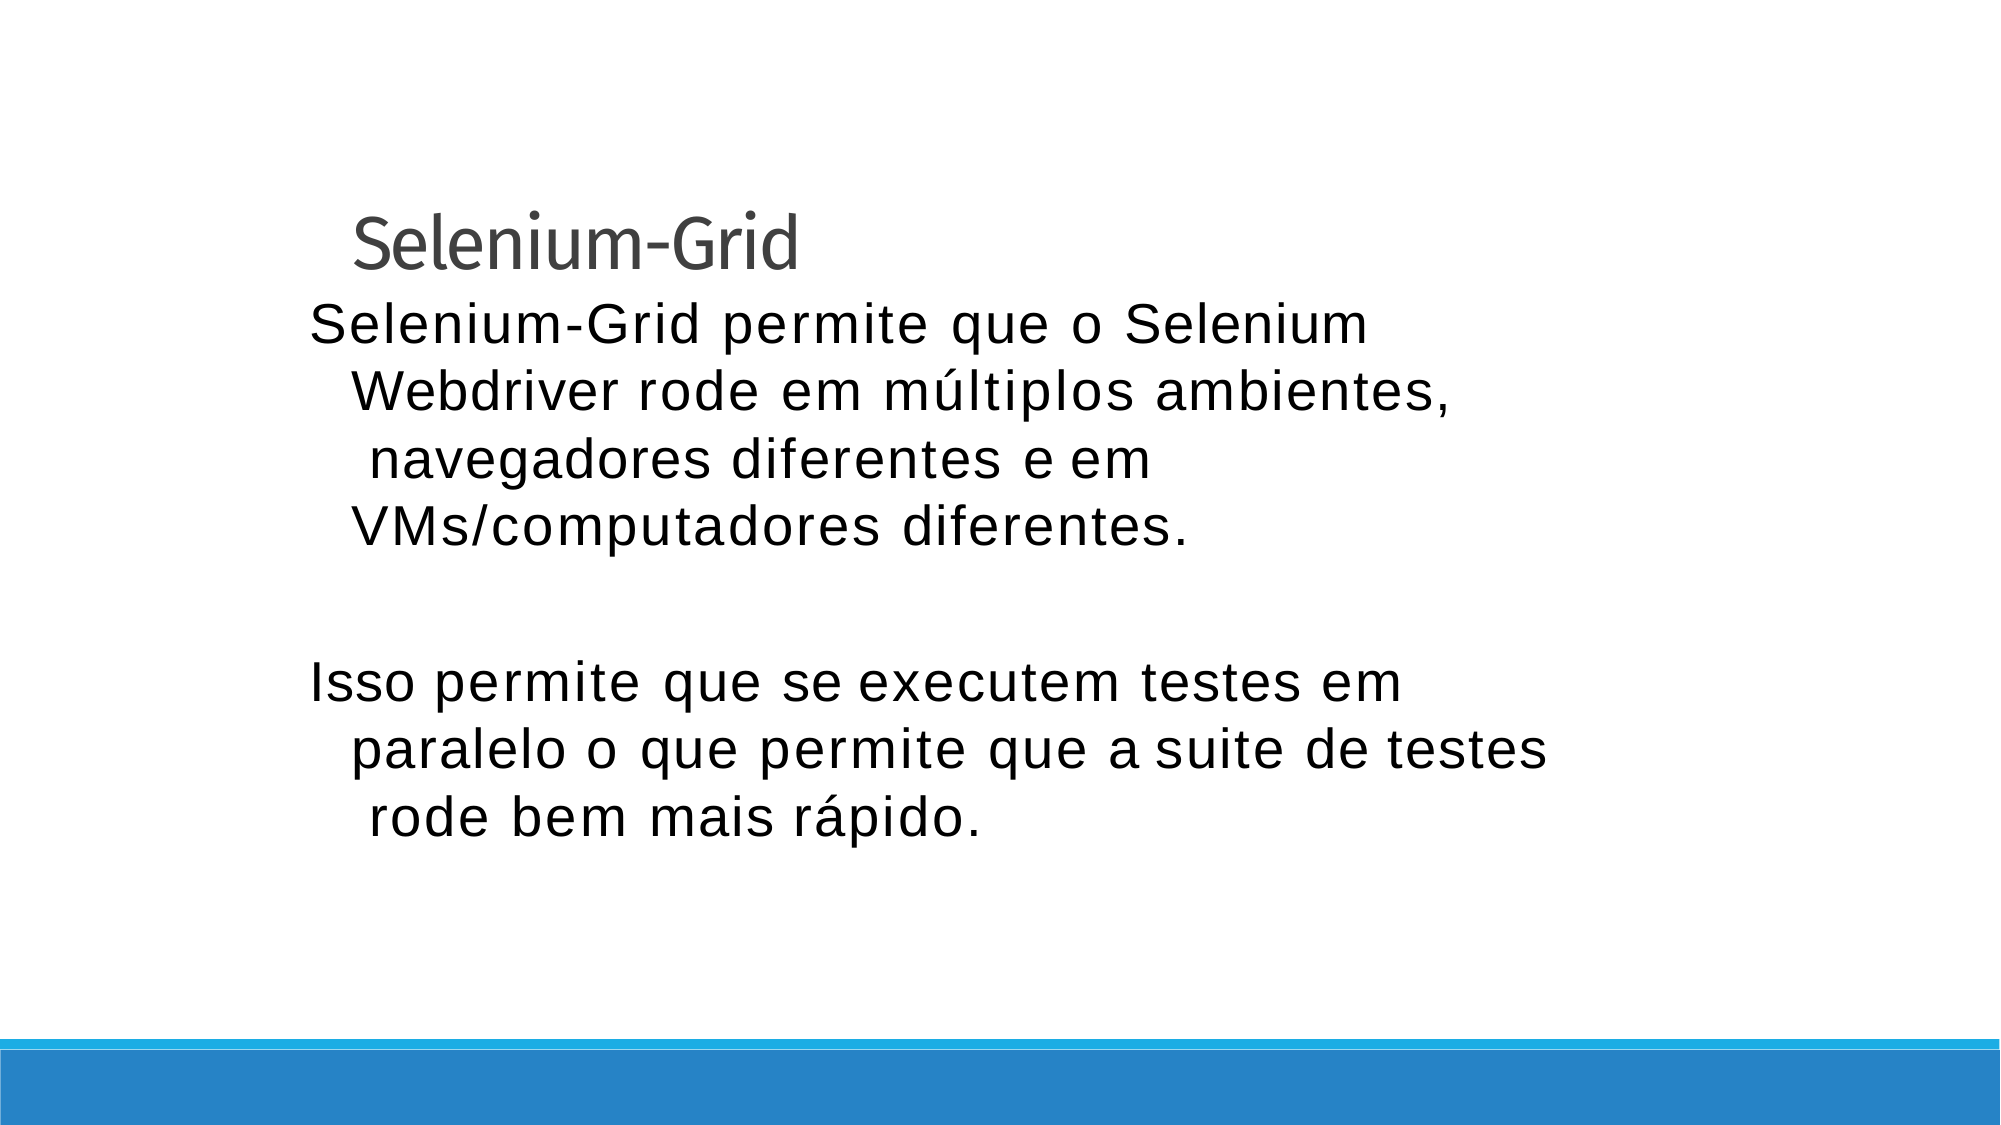

Selenium-Grid
Selenium-Grid permite que o Selenium  Webdriver rode em múltiplos ambientes,  navegadores diferentes e em  VMs/computadores diferentes.

Isso permite que se executem testes em  paralelo o que permite que a suite de testes  rode bem mais rápido.